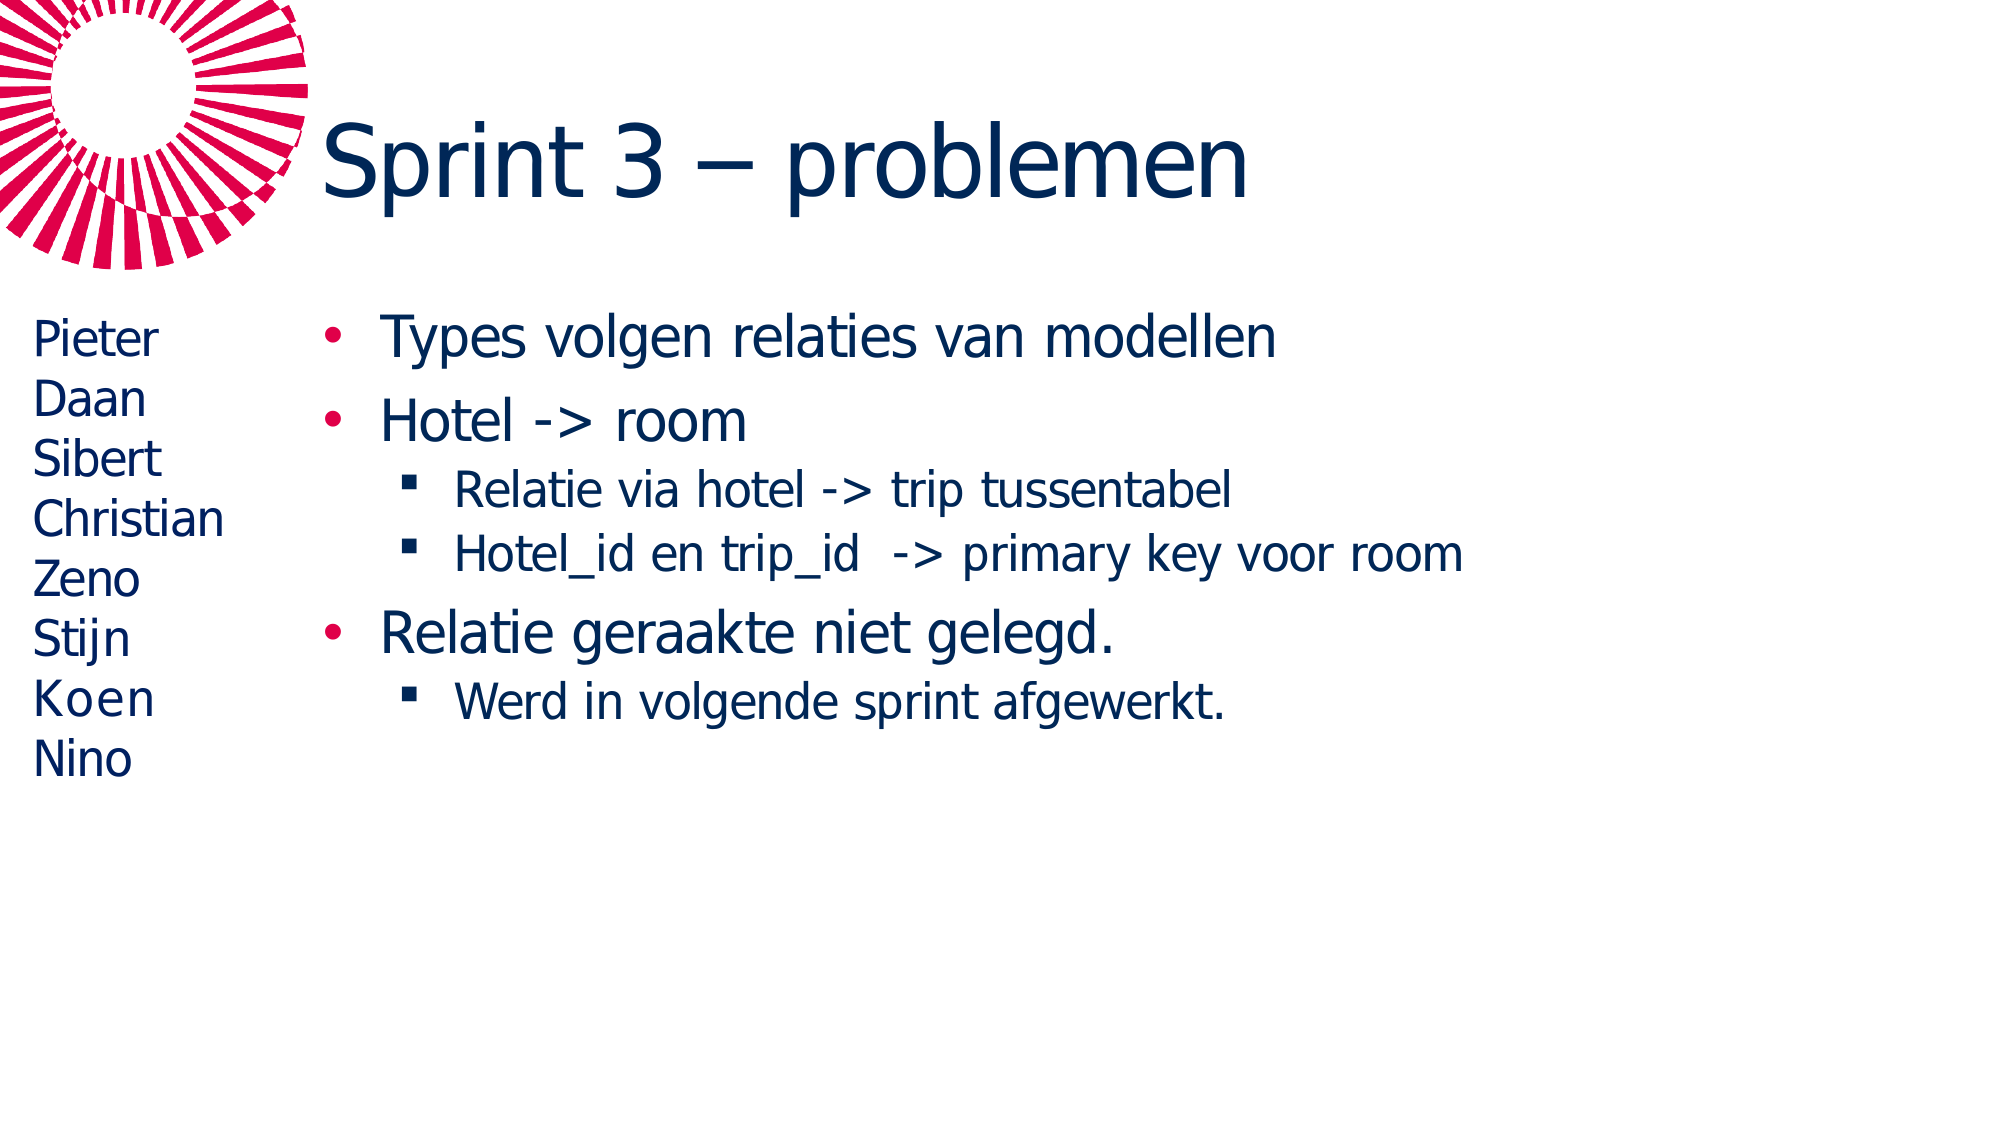

# Sprint 3 – problemen
Pieter
Daan
Sibert
Christian
Zeno
Stijn
Koen
Nino
Types volgen relaties van modellen
Hotel -> room
Relatie via hotel -> trip tussentabel
Hotel_id en trip_id  -> primary key voor room
Relatie geraakte niet gelegd.
Werd in volgende sprint afgewerkt.